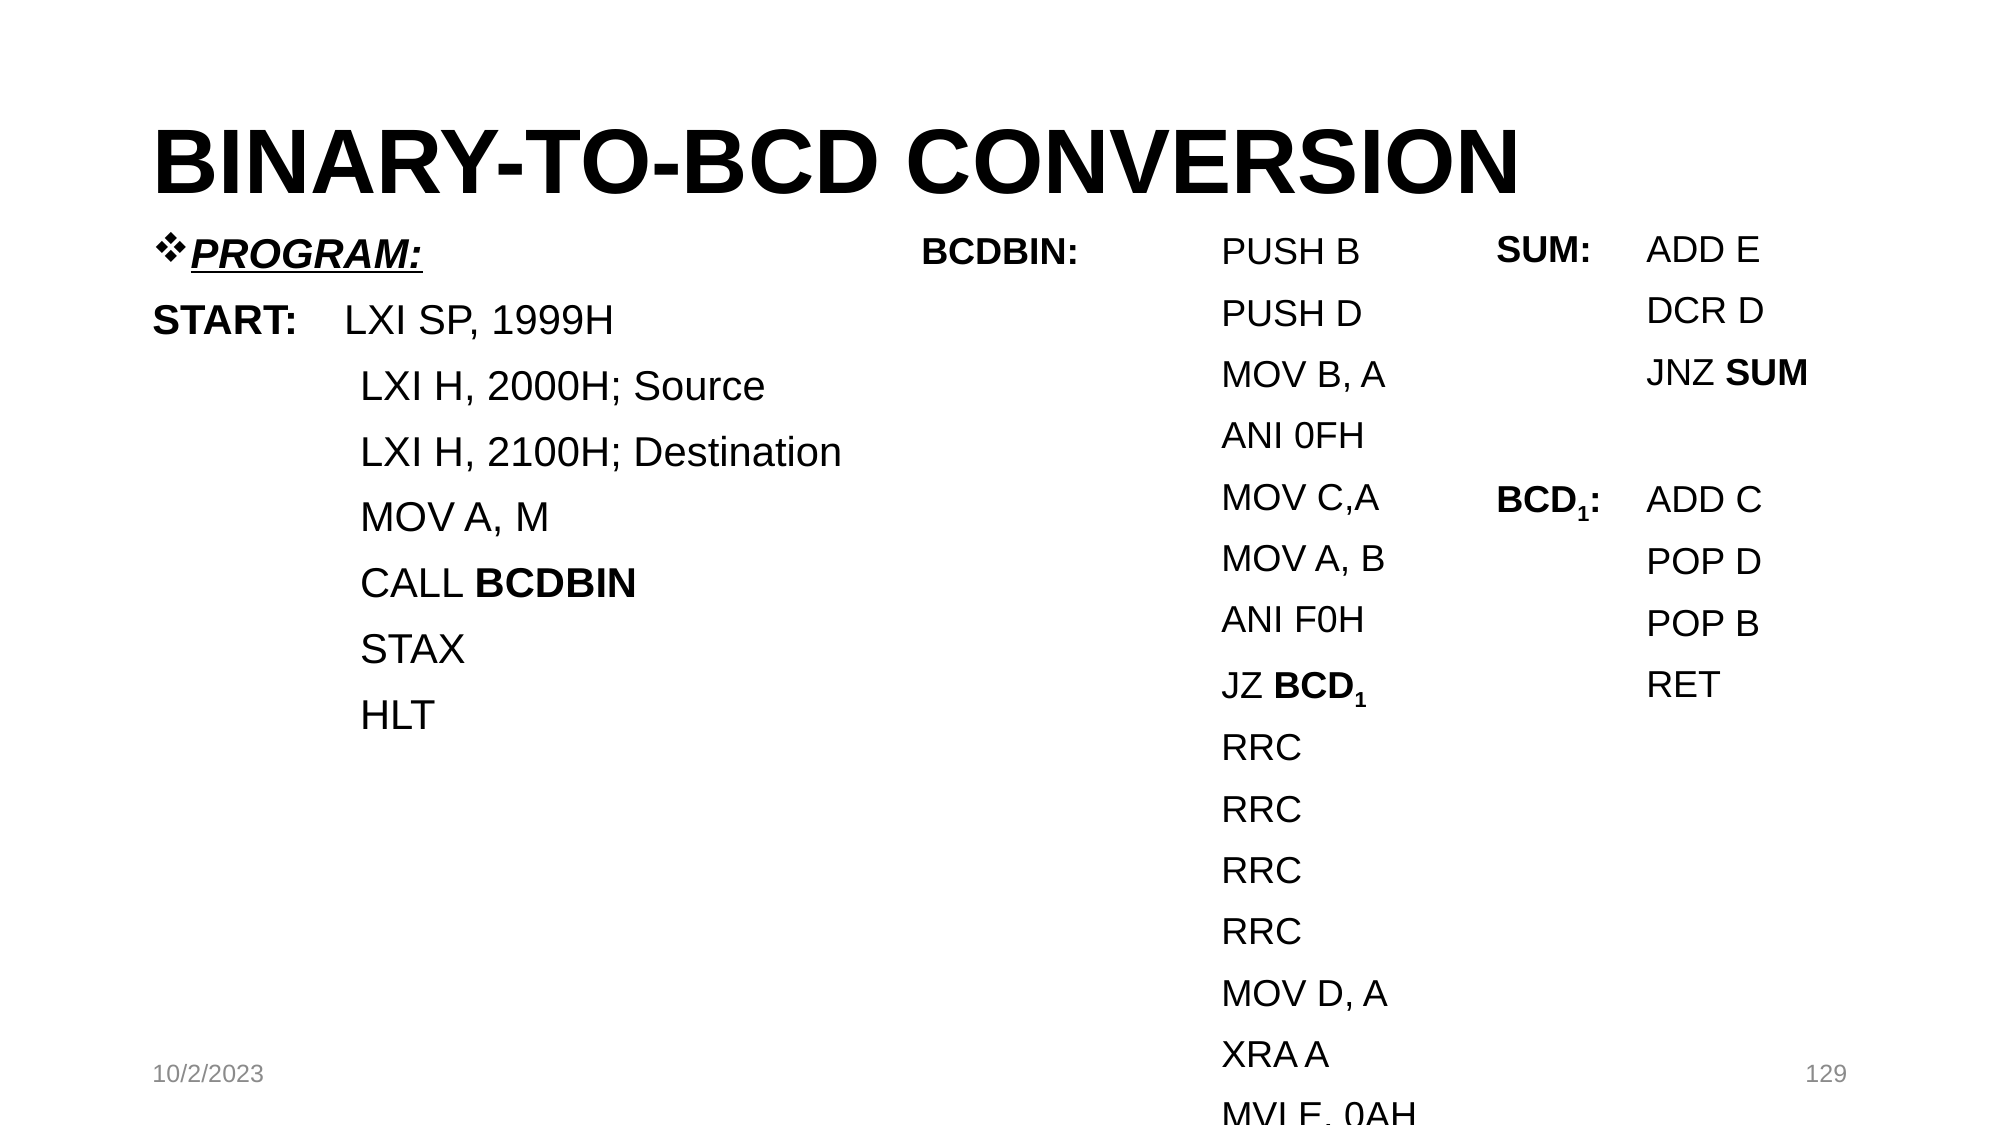

# BINARY-TO-BCD CONVERSION
SUM: 	ADD E
	DCR D
	JNZ SUM

BCD1: 	ADD C
	POP D
	POP B
	RET
BCDBIN:	PUSH B
	    	PUSH D
	    	MOV B, A
	    	ANI 0FH
       	    	MOV C,A
	    	MOV A, B
	    	ANI F0H
	    	JZ BCD1
	    	RRC
	    	RRC
	   	RRC
	    	RRC
	    	MOV D, A
	    	XRA A
	   	MVI E, 0AH
PROGRAM:
START:    LXI SP, 1999H
	     LXI H, 2000H; Source
	     LXI H, 2100H; Destination
	     MOV A, M
 	     CALL BCDBIN
	     STAX
	     HLT
10/2/2023
129